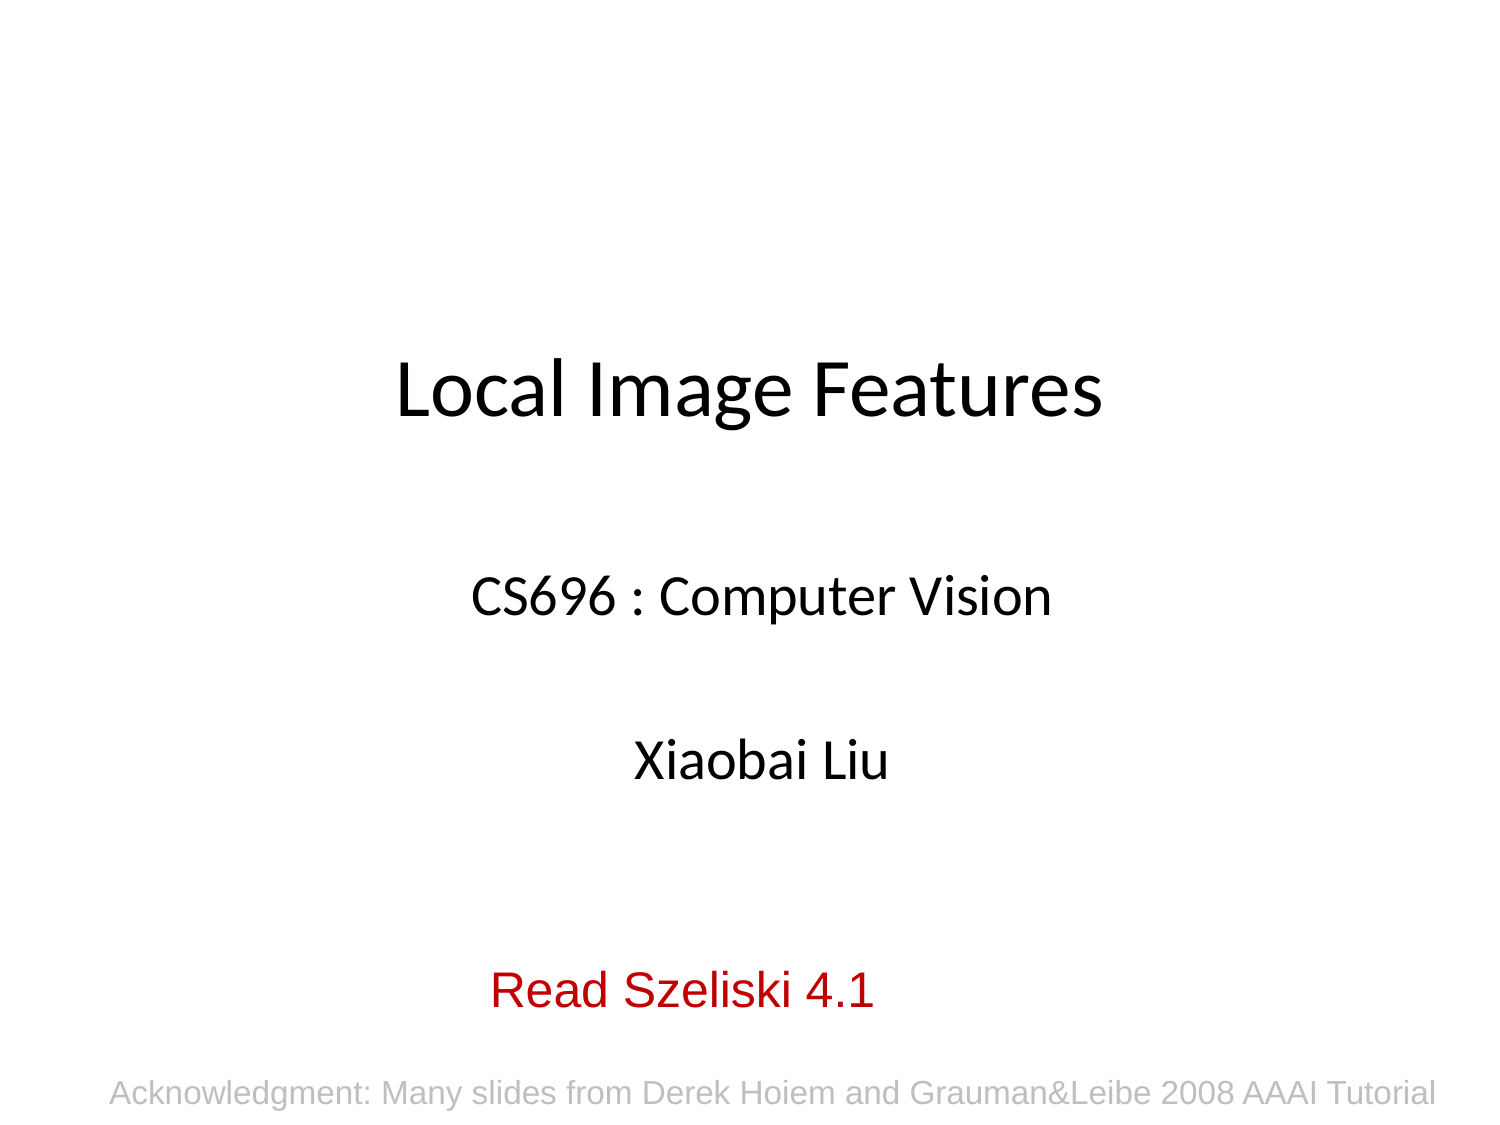

# Local Image Features
CS696 : Computer Vision

Xiaobai Liu
Read Szeliski 4.1
Acknowledgment: Many slides from Derek Hoiem and Grauman&Leibe 2008 AAAI Tutorial